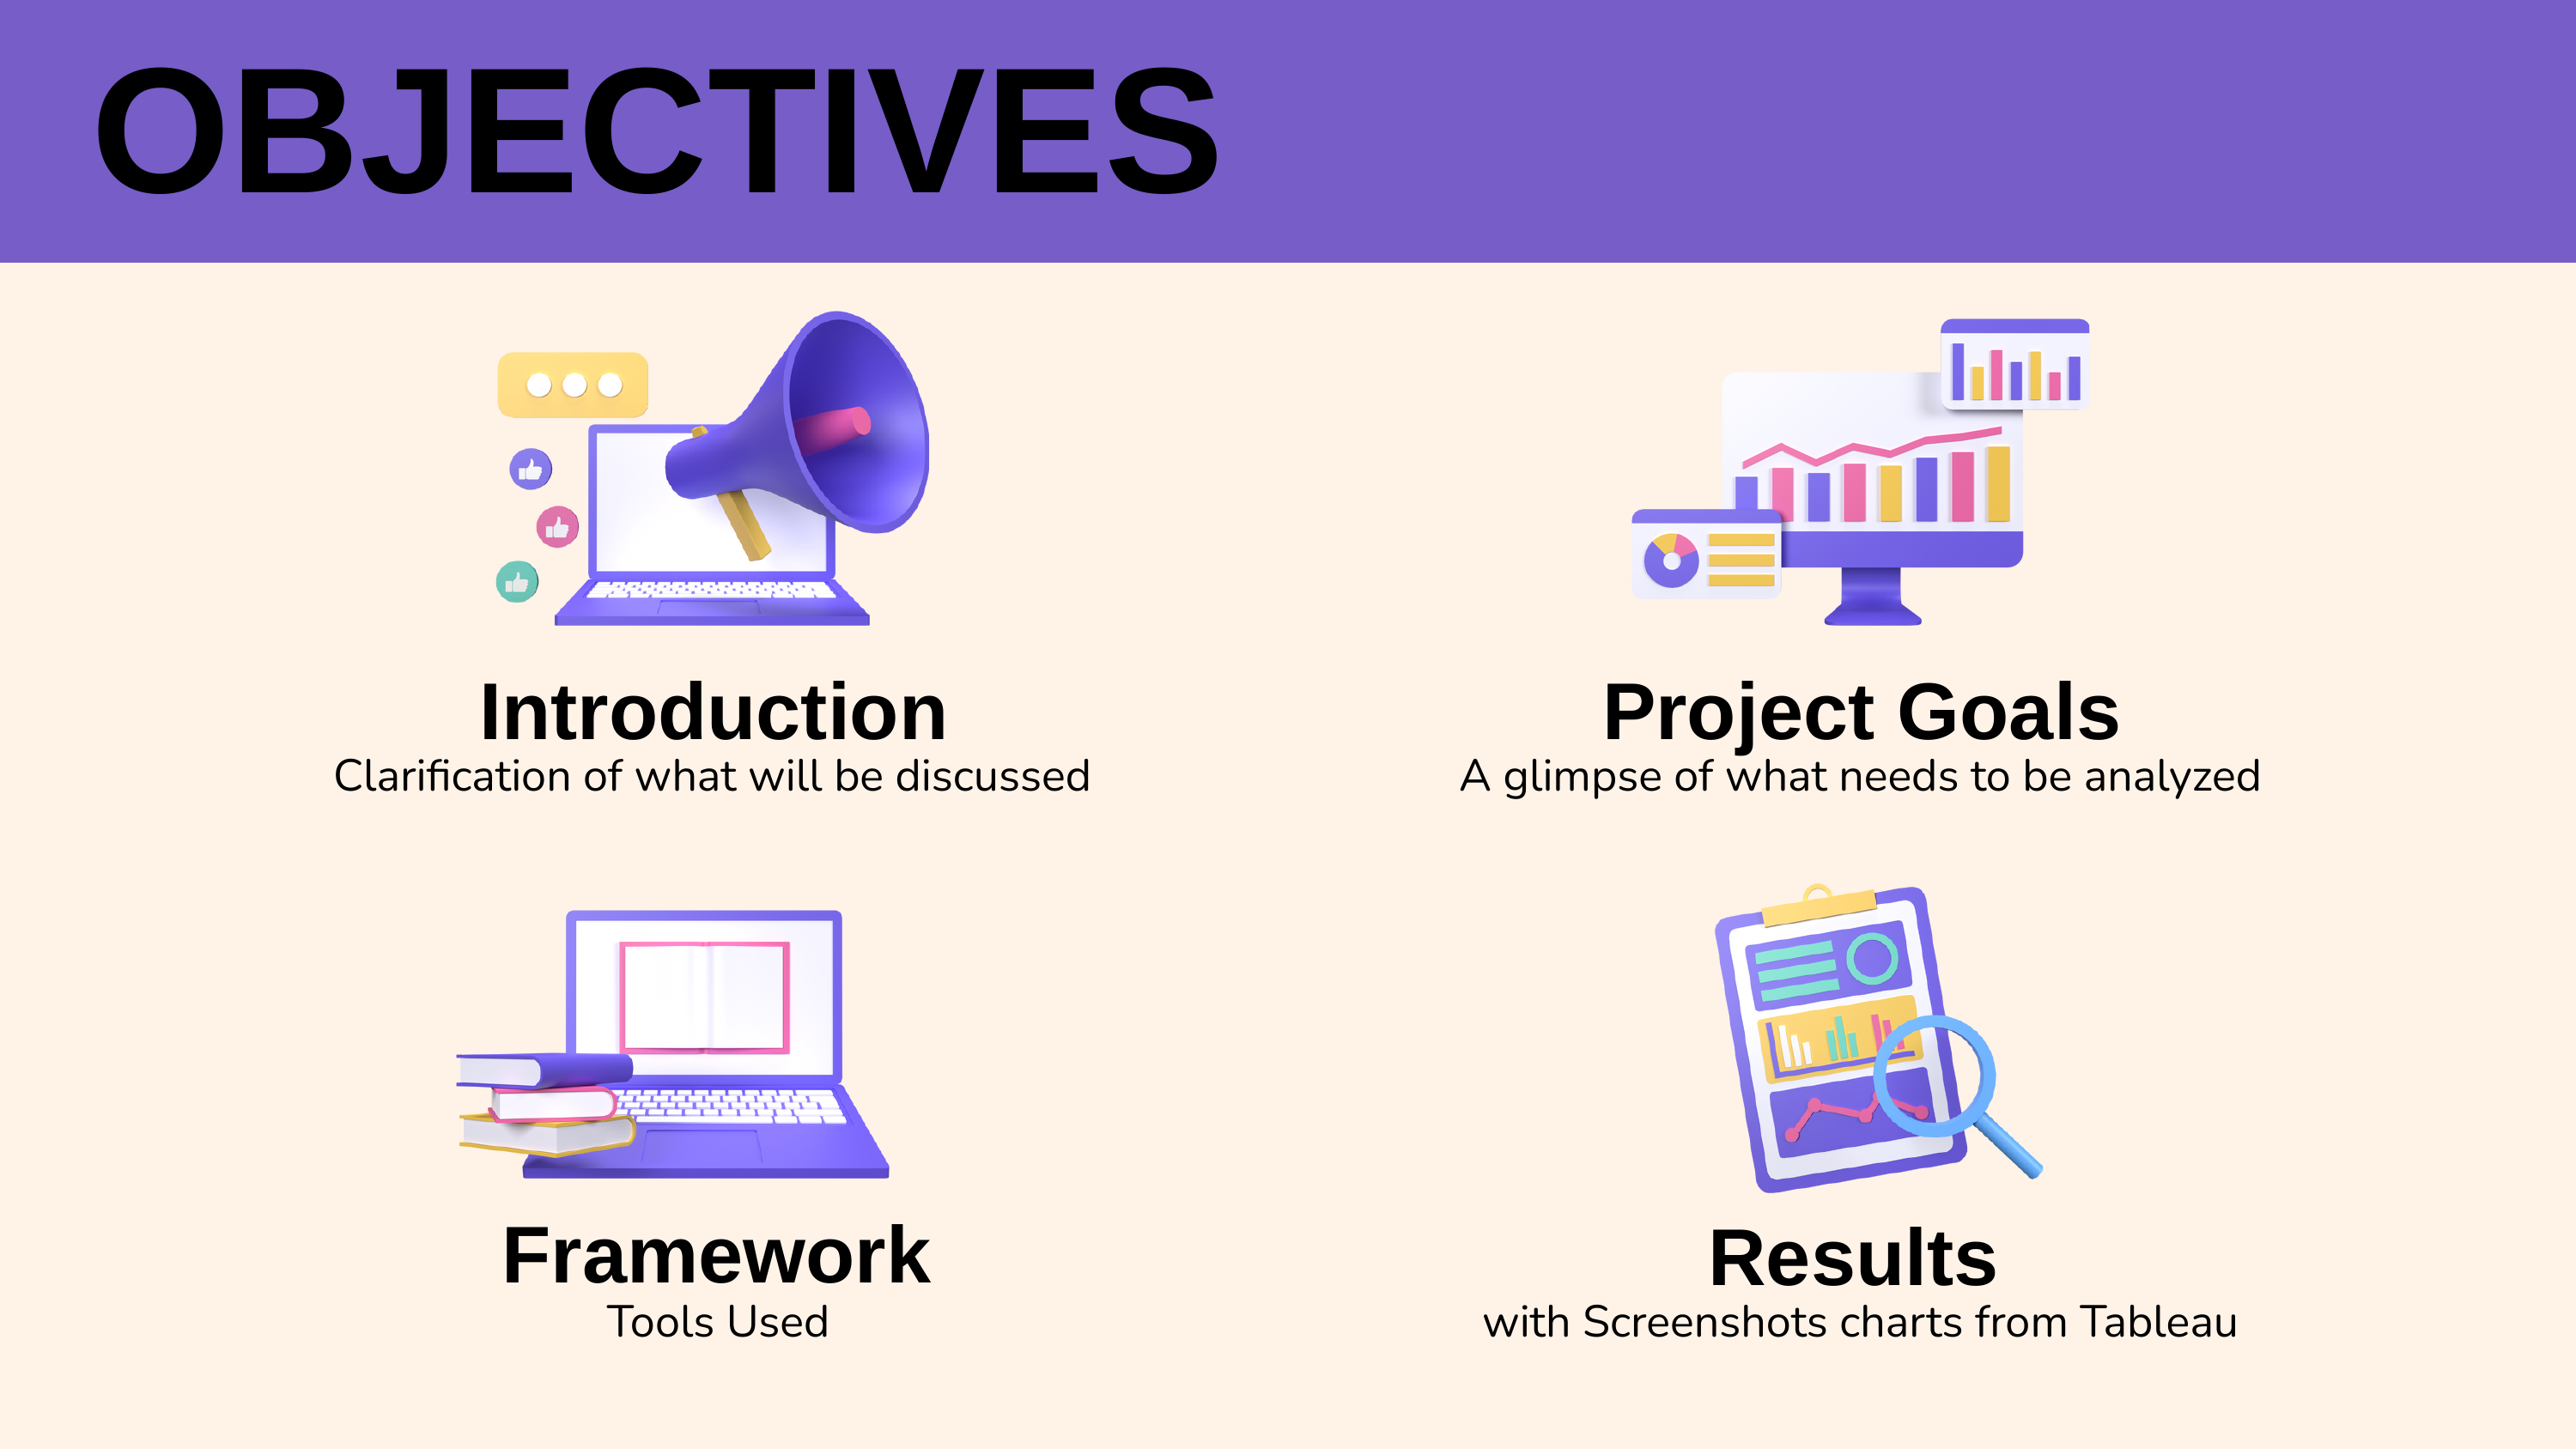

OBJECTIVES

Introduction
Project Goals
Clarification of what will be discussed
A glimpse of what needs to be analyzed

Framework
Results
 Tools Used
with Screenshots charts from Tableau